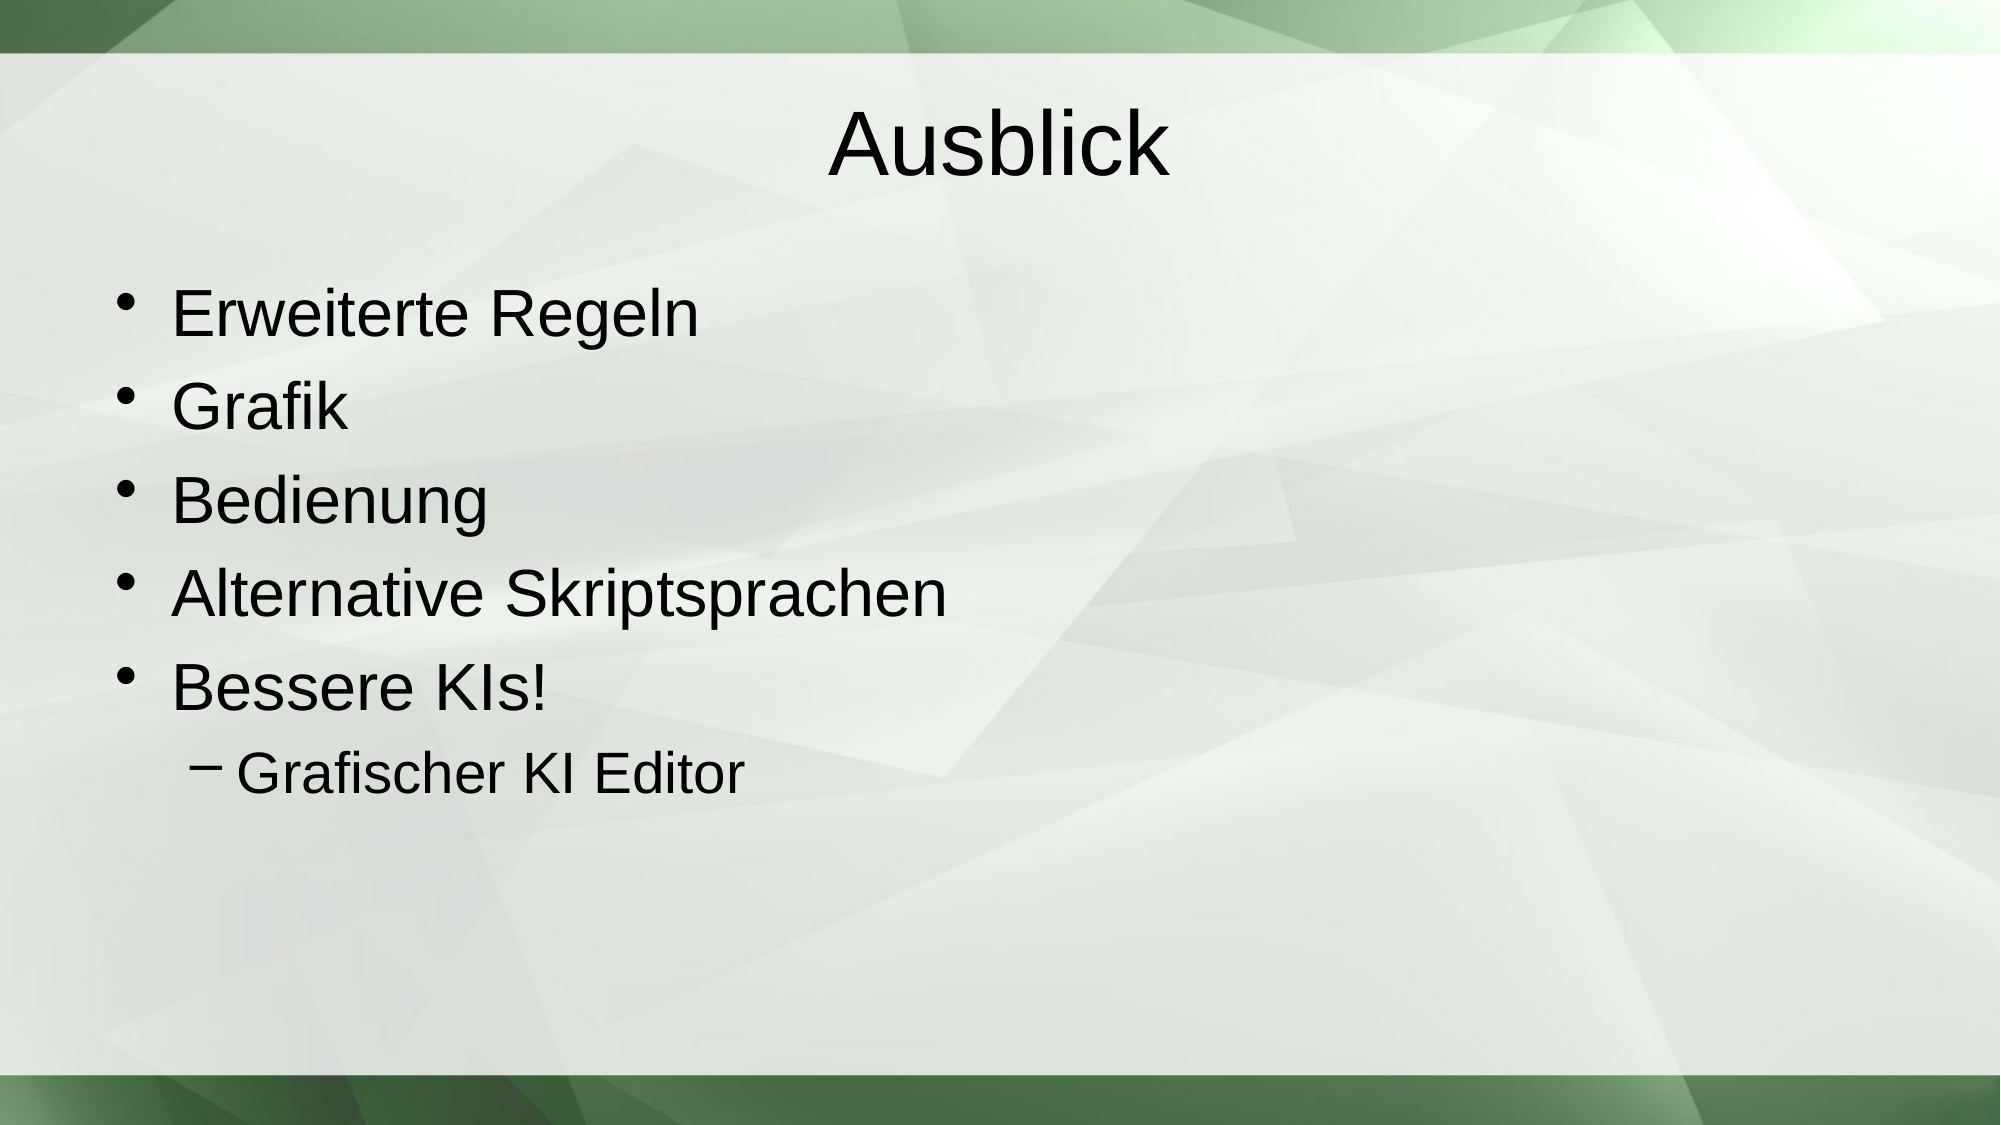

# Ausblick
Erweiterte Regeln
Grafik
Bedienung
Alternative Skriptsprachen
Bessere KIs!
Grafischer KI Editor